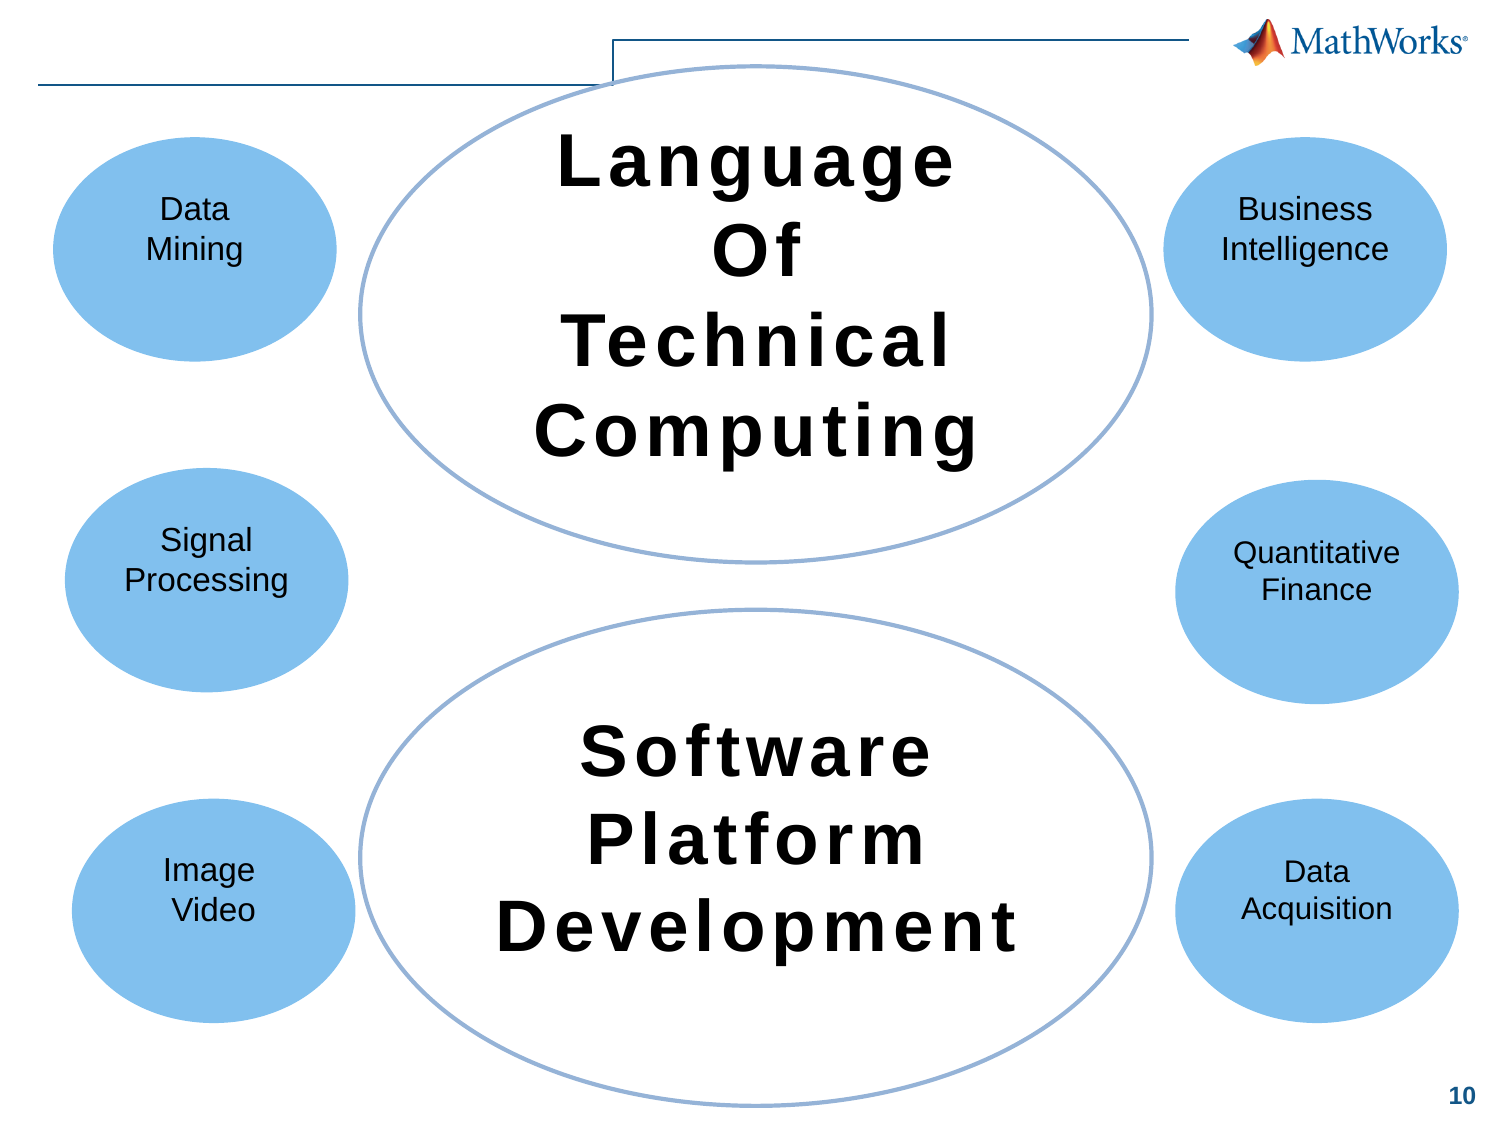

Language
Of
Technical
Computing
O
Data Mining

Business
Intelligence

Signal
Processing

Quantitative
Finance

Software
Platform
Development

Image  Video

Data
Acquisition